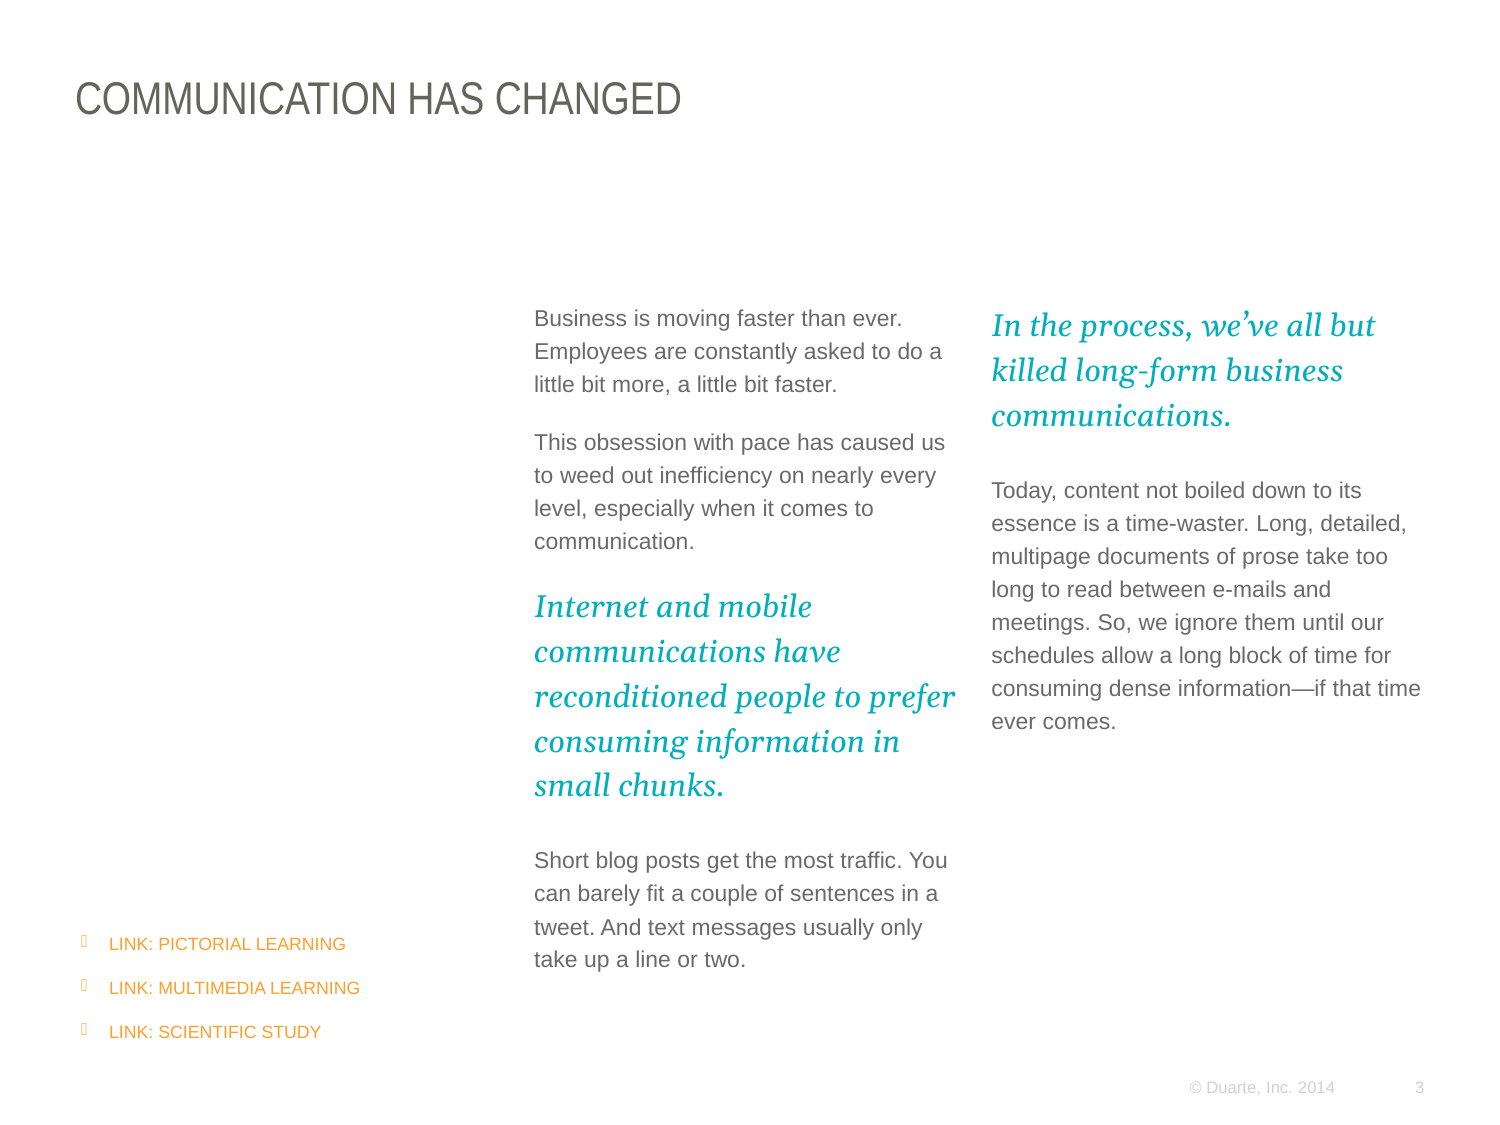

# COMMUNICATION HAS CHANGED
Business is moving faster than ever. Employees are constantly asked to do a little bit more, a little bit faster.
This obsession with pace has caused us to weed out inefficiency on nearly every level, especially when it comes to communication.
Internet and mobile communications have reconditioned people to prefer consuming information in small chunks.
Short blog posts get the most traffic. You can barely fit a couple of sentences in a tweet. And text messages usually only take up a line or two.
In the process, we’ve all but killed long-form business communications.
Today, content not boiled down to its essence is a time-waster. Long, detailed, multipage documents of prose take too long to read between e-mails and meetings. So, we ignore them until our schedules allow a long block of time for consuming dense information—if that time ever comes.
Link: Pictorial learning

Link: MULTIMEDIA learning

Link: SCIENTIFIC STUDY